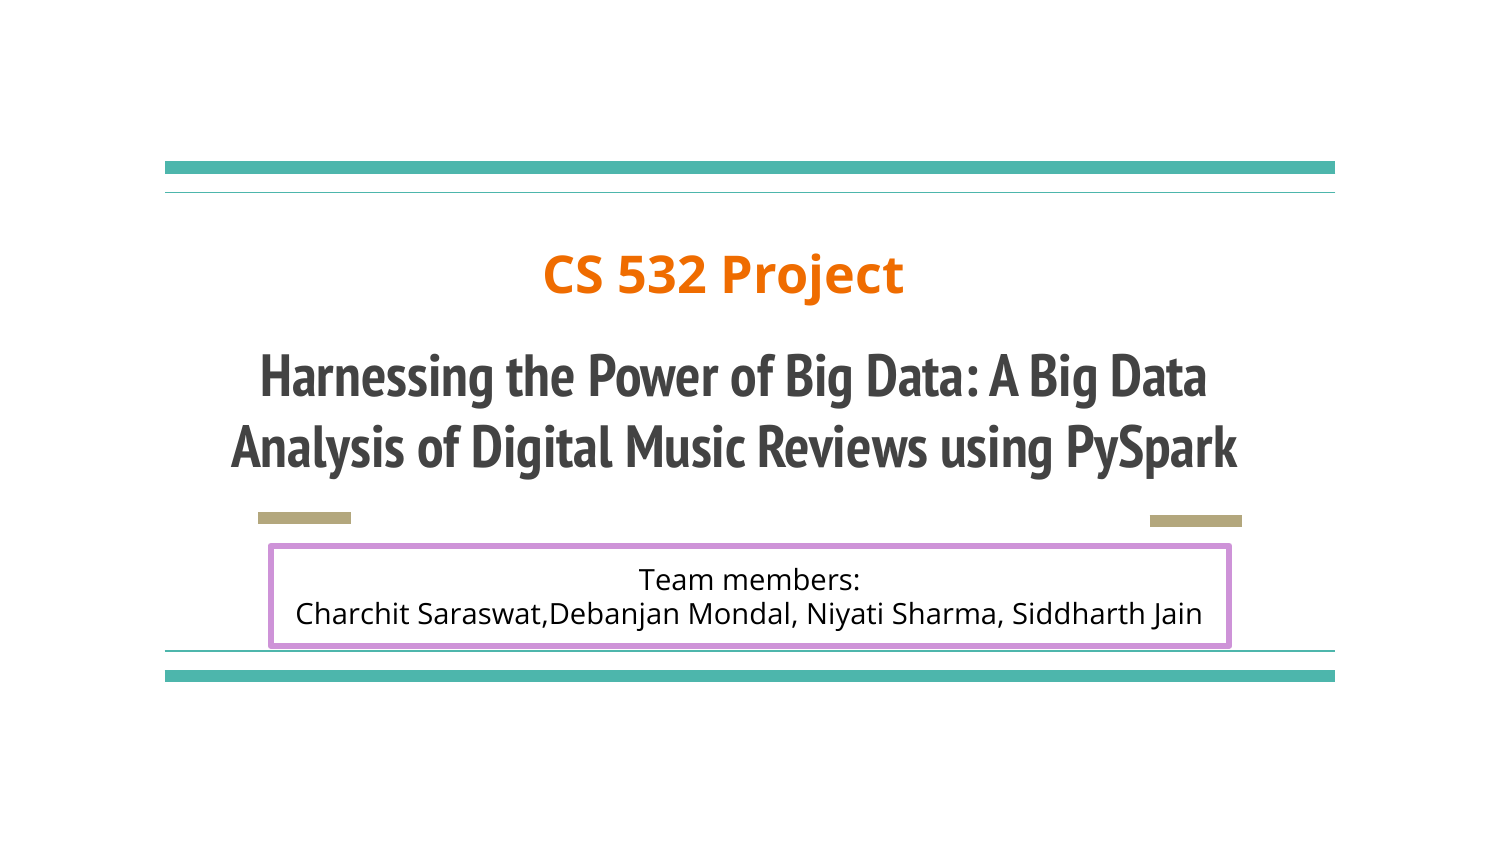

CS 532 Project
# Harnessing the Power of Big Data: A Big Data Analysis of Digital Music Reviews using PySpark
Team members:
Charchit Saraswat,Debanjan Mondal, Niyati Sharma, Siddharth Jain